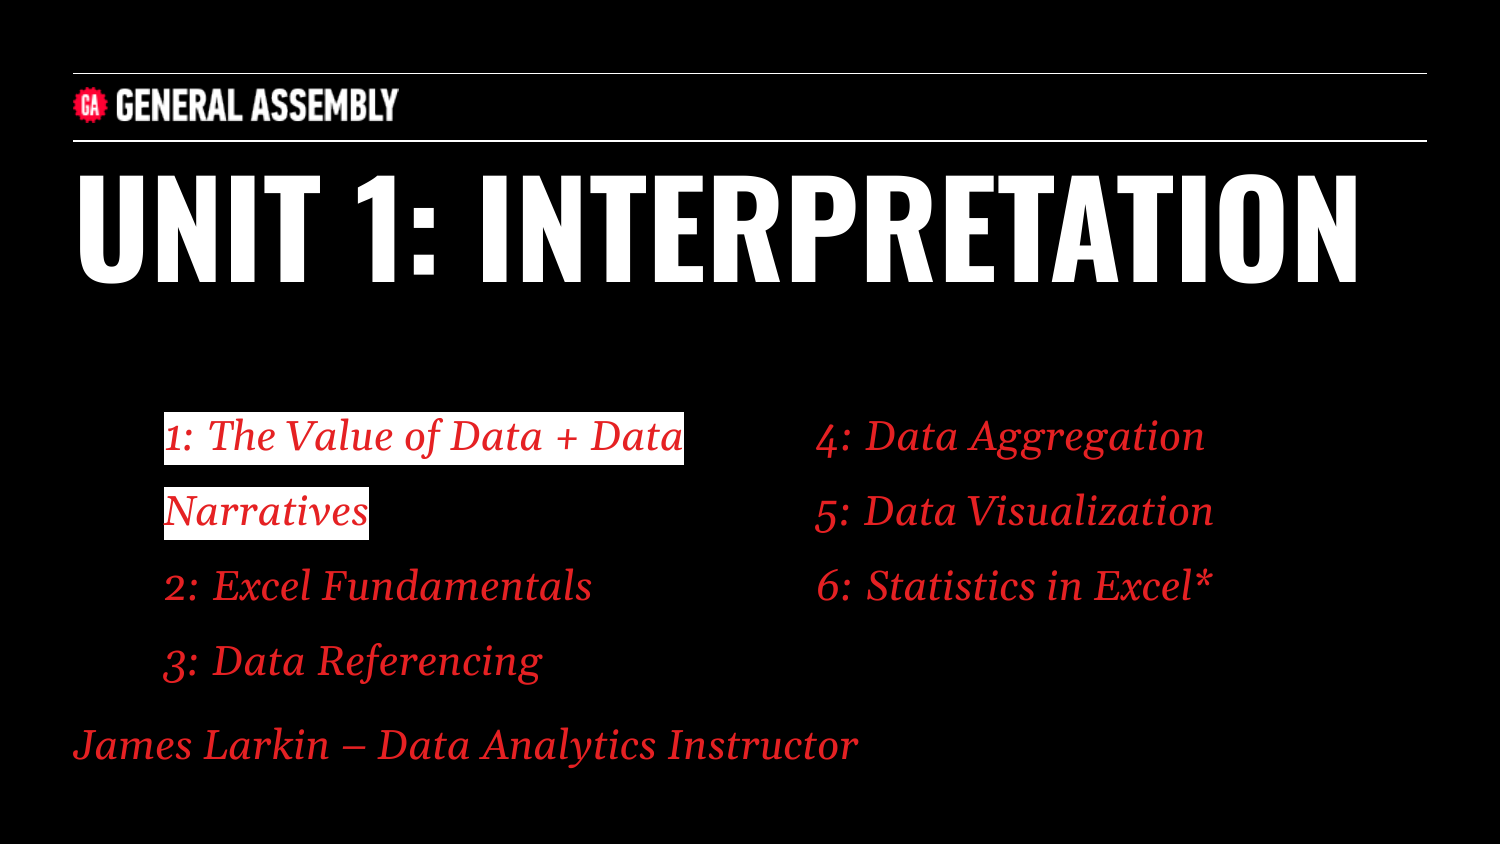

UNIT 1: INTERPRETATION
1: The Value of Data + Data Narratives
2: Excel Fundamentals
3: Data Referencing

4: Data Aggregation
5: Data Visualization
6: Statistics in Excel*

James Larkin – Data Analytics Instructor